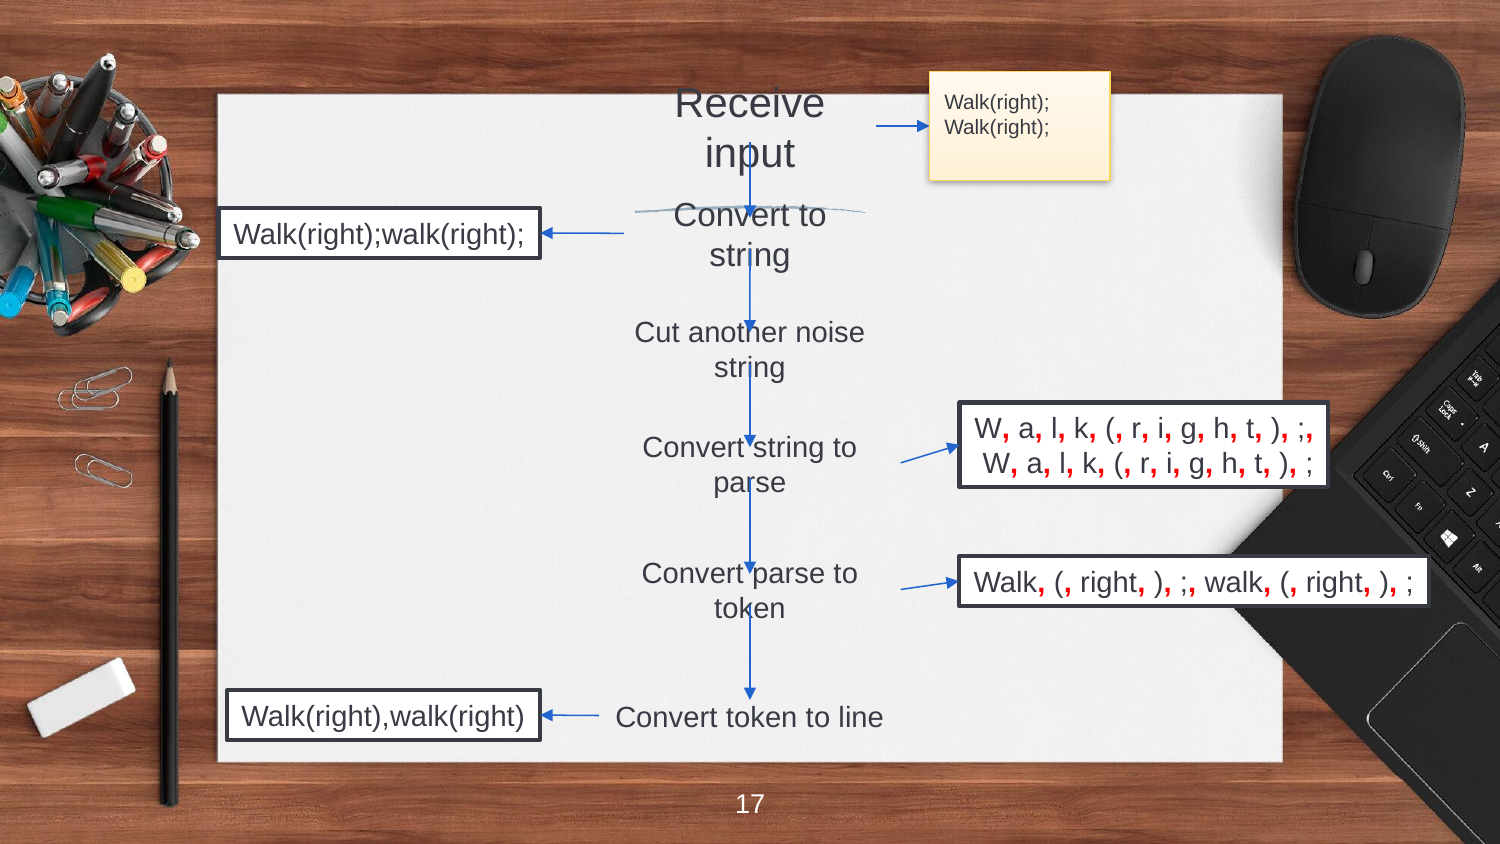

Walk(right);
Walk(right);

Receive input
Walk(right);walk(right);
Convert to string
Cut another noise string
W, a, l, k, (, r, i, g, h, t, ), ;,
 W, a, l, k, (, r, i, g, h, t, ), ;
Convert string to parse
Walk, (, right, ), ;, walk, (, right, ), ;
Convert parse to token
Walk(right),walk(right)
Convert token to line
17